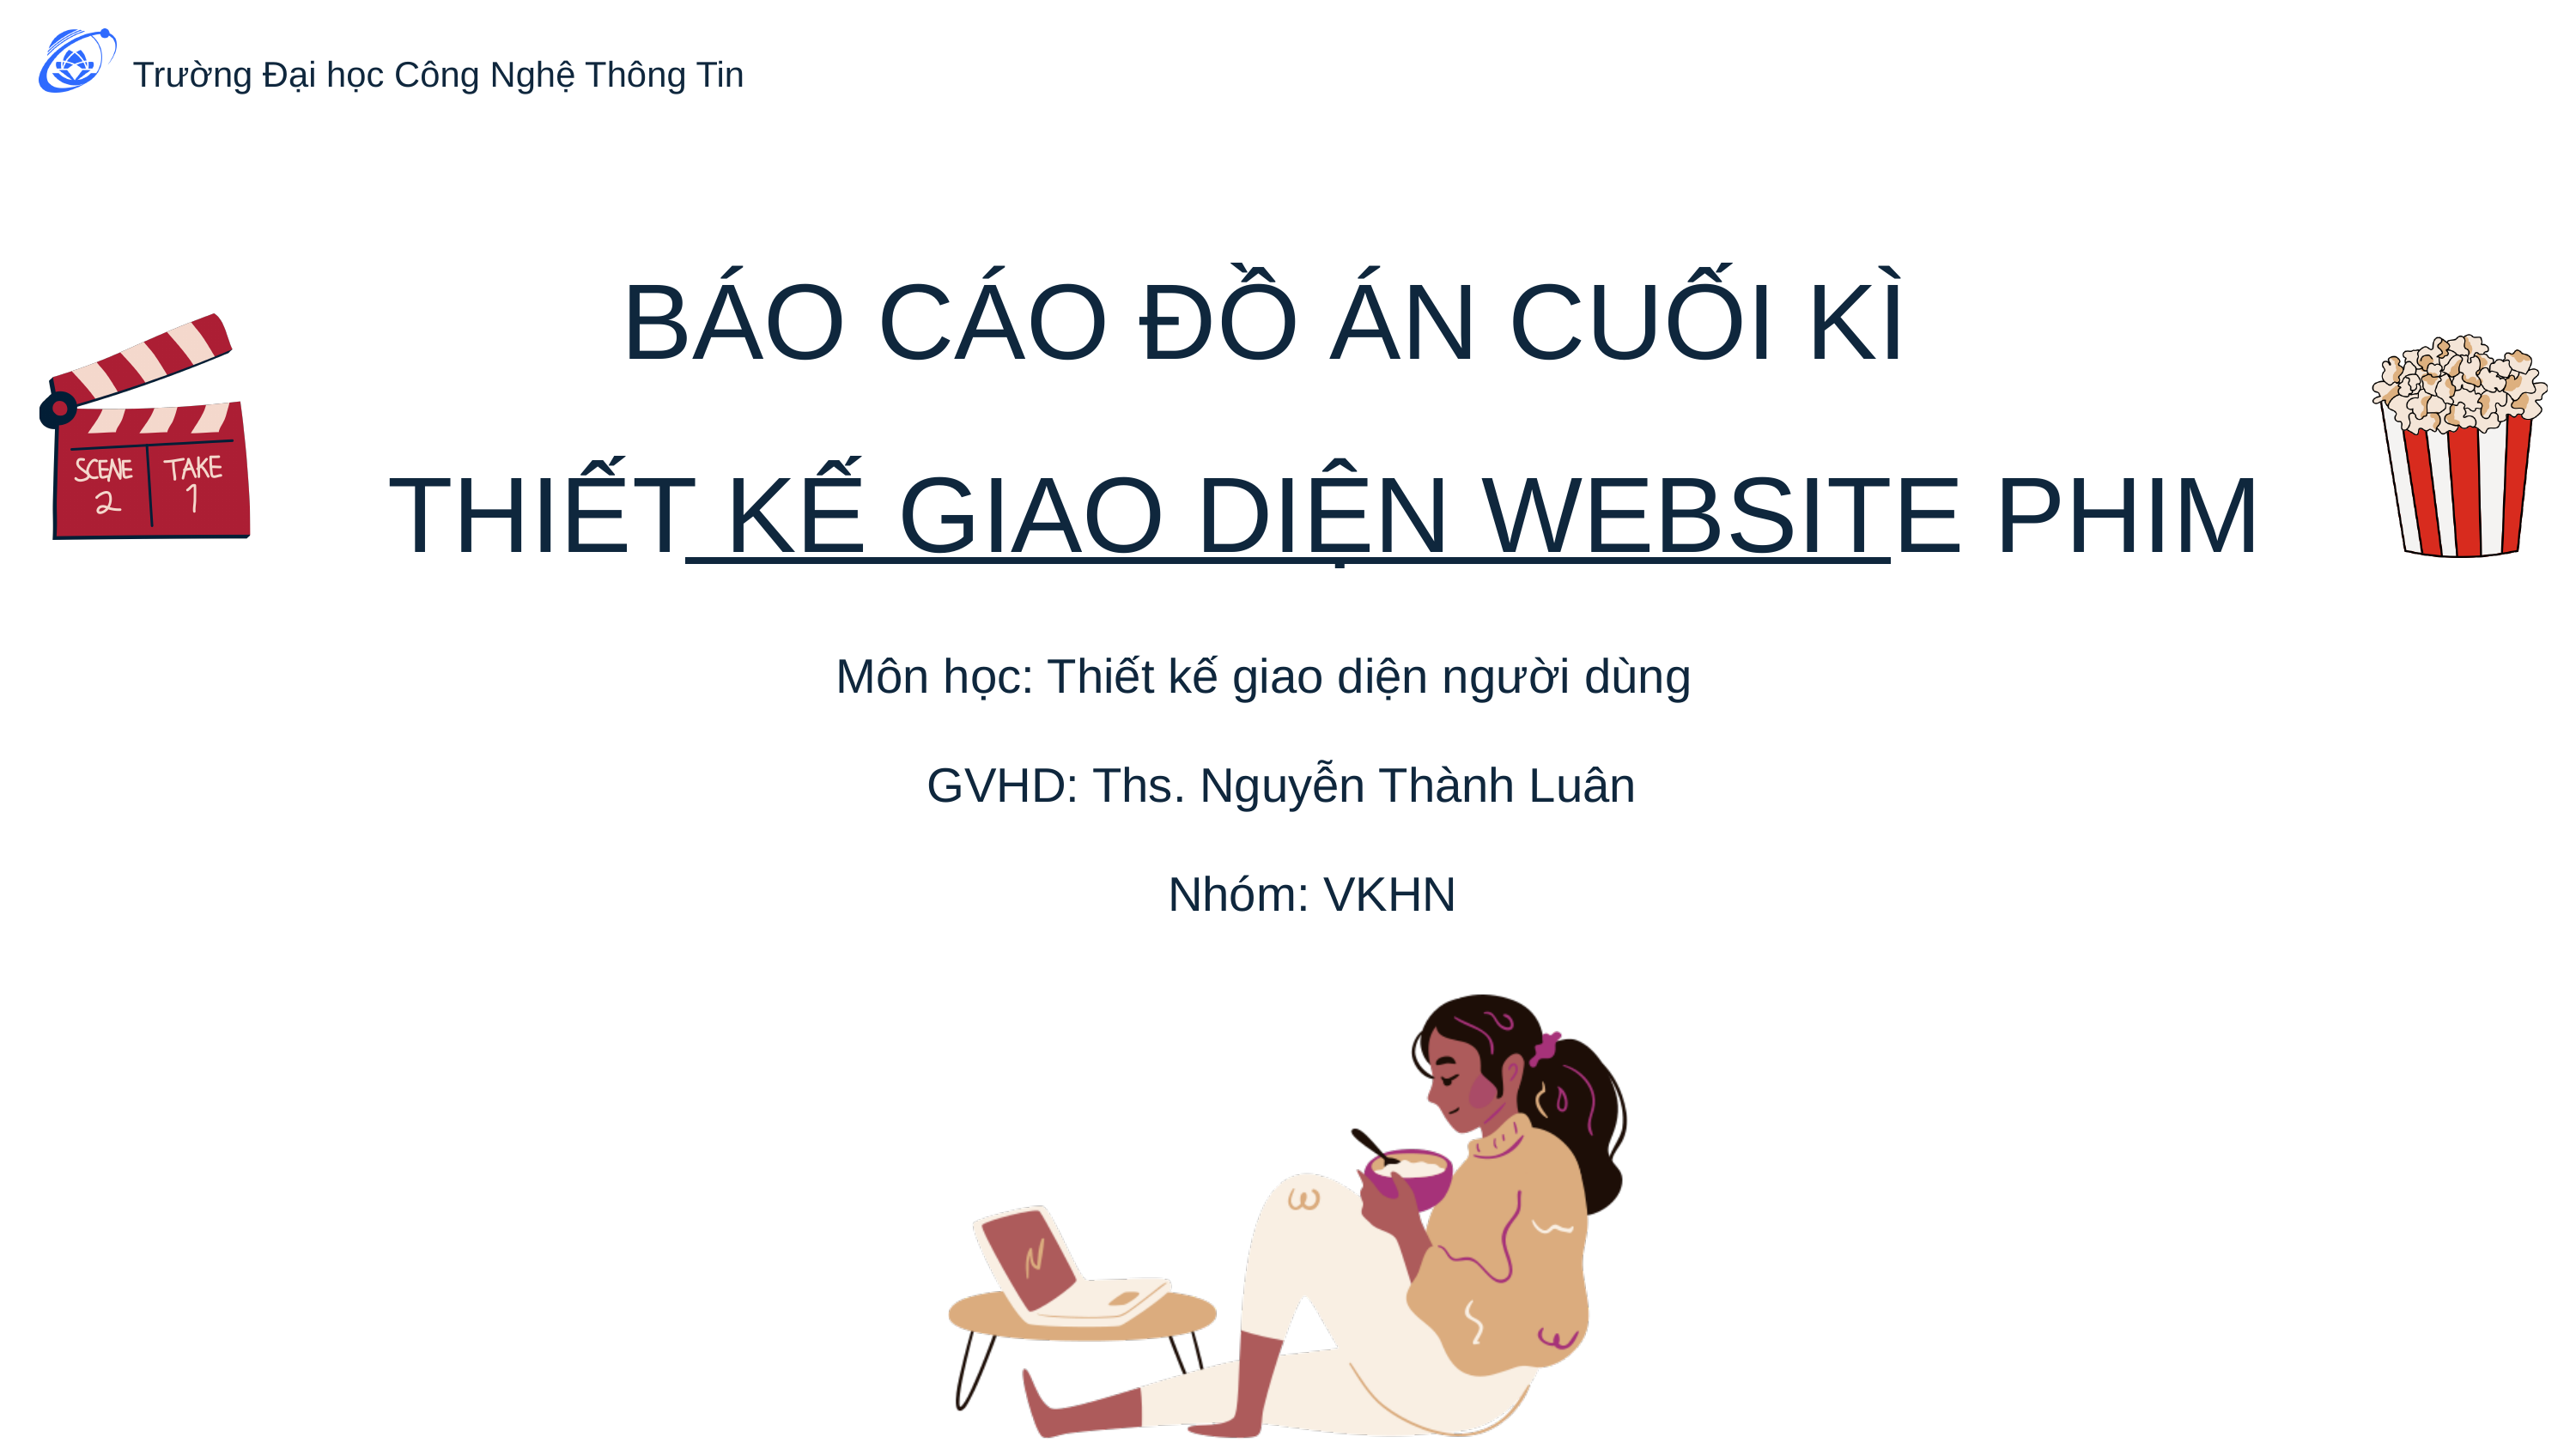

Trường Đại học Công Nghệ Thông Tin
BÁO CÁO ĐỒ ÁN CUỐI KÌ

THIẾT KẾ GIAO DIỆN WEBSITE PHIM
Môn học: Thiết kế giao diện người dùng
GVHD: Ths. Nguyễn Thành Luân
Nhóm: VKHN